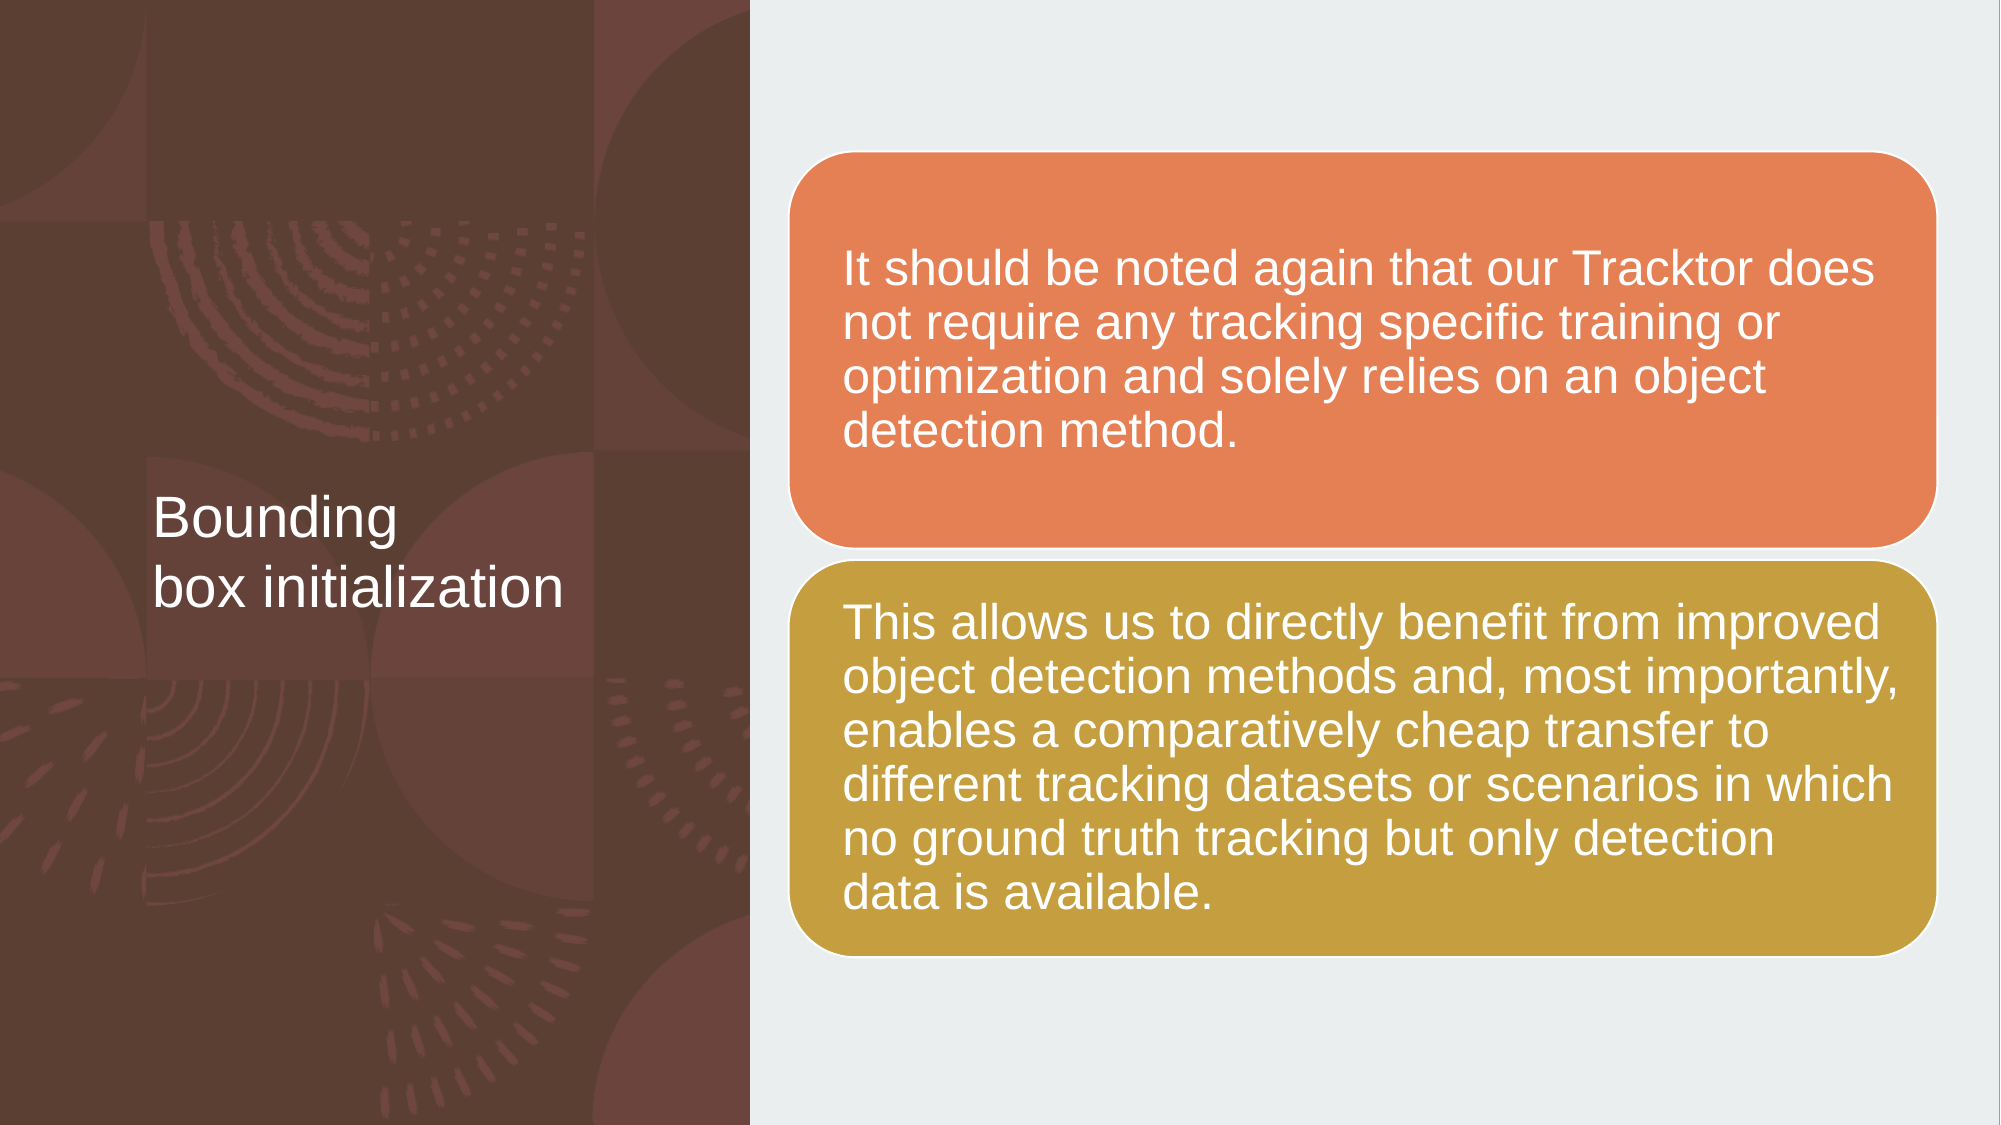

It should be noted again that our Tracktor does not require any tracking specific training or optimization and solely relies on an object detection method.
This allows us to directly benefit from improved object detection methods and, most importantly, enables a comparatively cheap transfer to different tracking datasets or scenarios in which no ground truth tracking but only detection data is available.
# Bounding box initialization